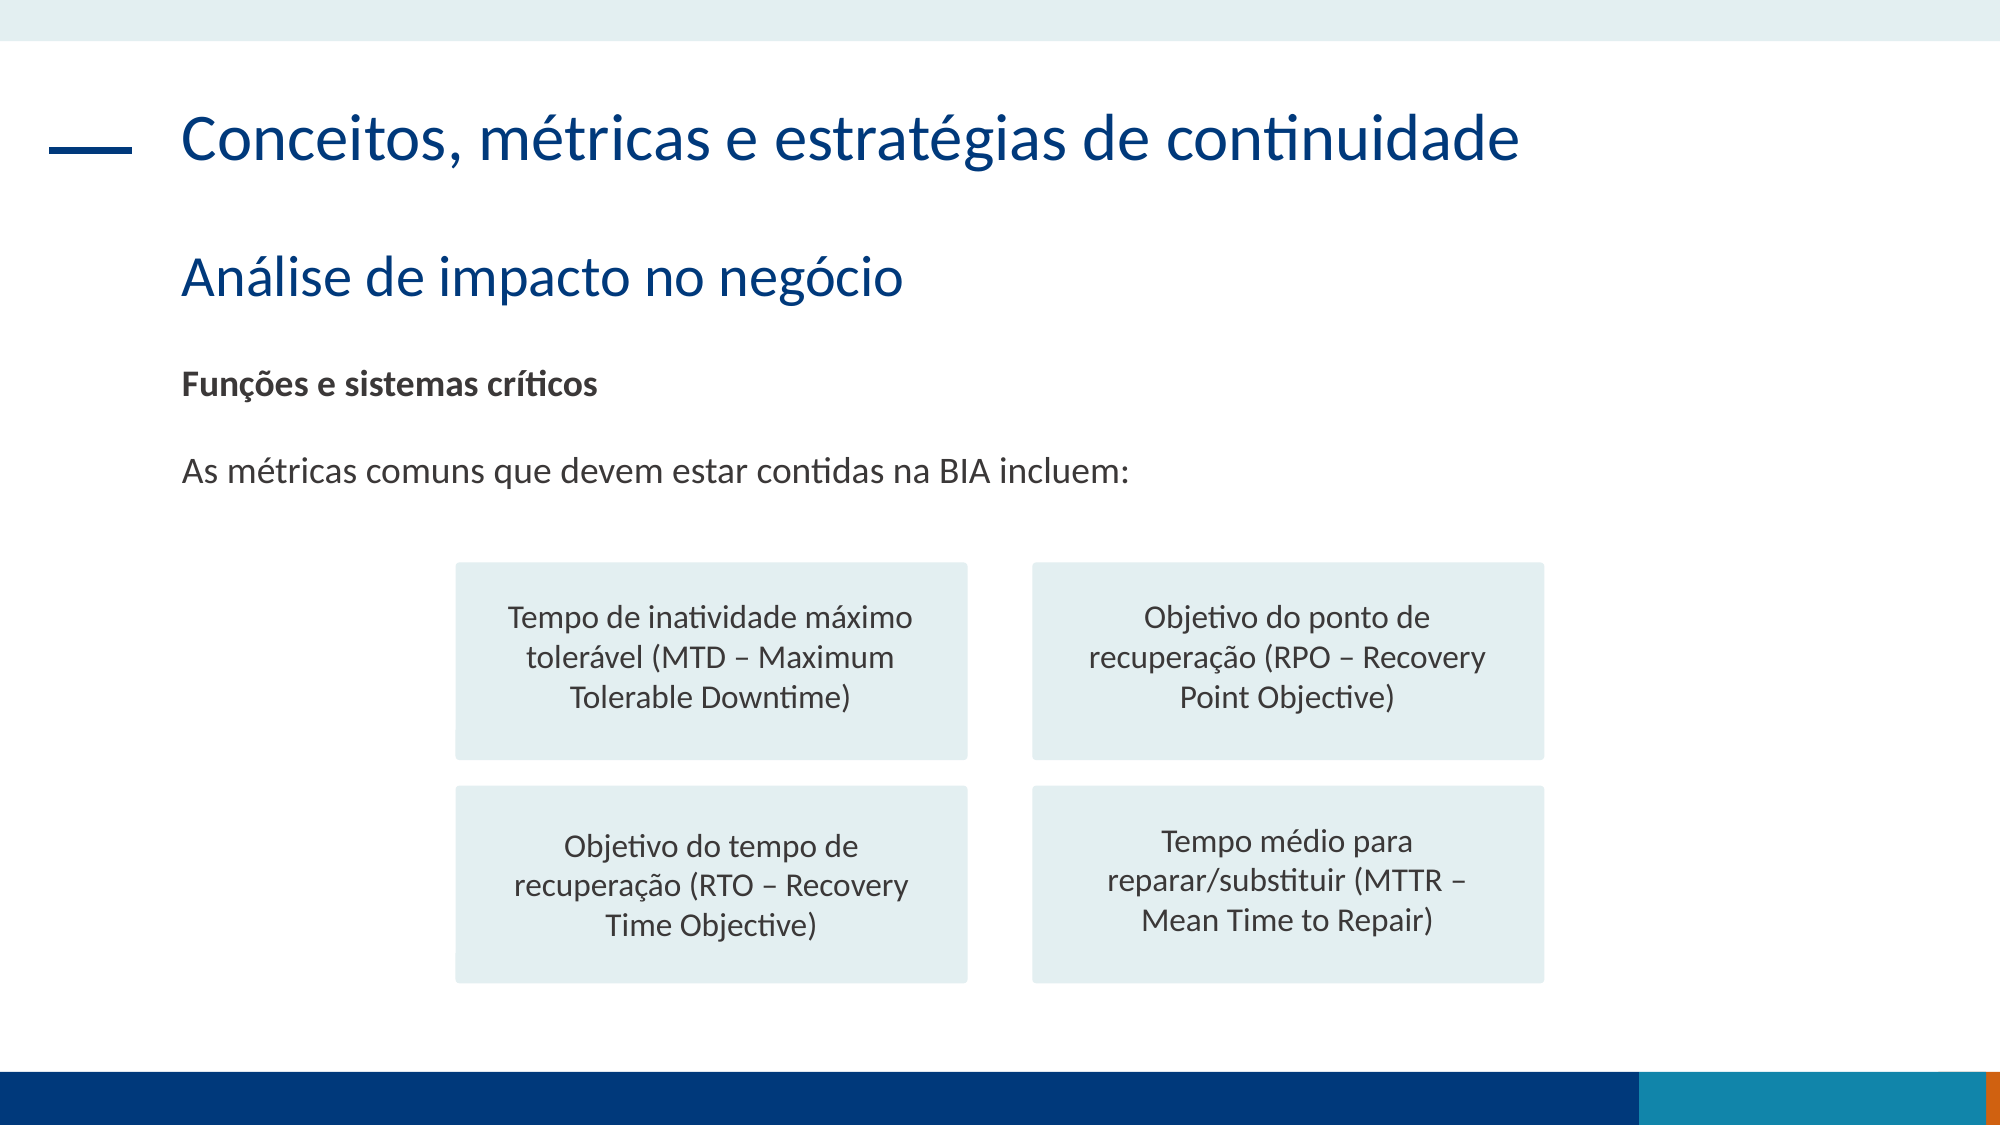

Conceitos, métricas e estratégias de continuidade

Análise de impacto no negócio

Funções e sistemas críticos
As métricas comuns que devem estar contidas na BIA incluem:

Tempo de inatividade máximo tolerável (MTD ‒ Maximum Tolerable Downtime)

Objetivo do ponto de recuperação (RPO ‒ Recovery Point Objective)

Objetivo do tempo de recuperação (RTO ‒ Recovery Time Objective)

Tempo médio para reparar/substituir (MTTR ‒ Mean Time to Repair)